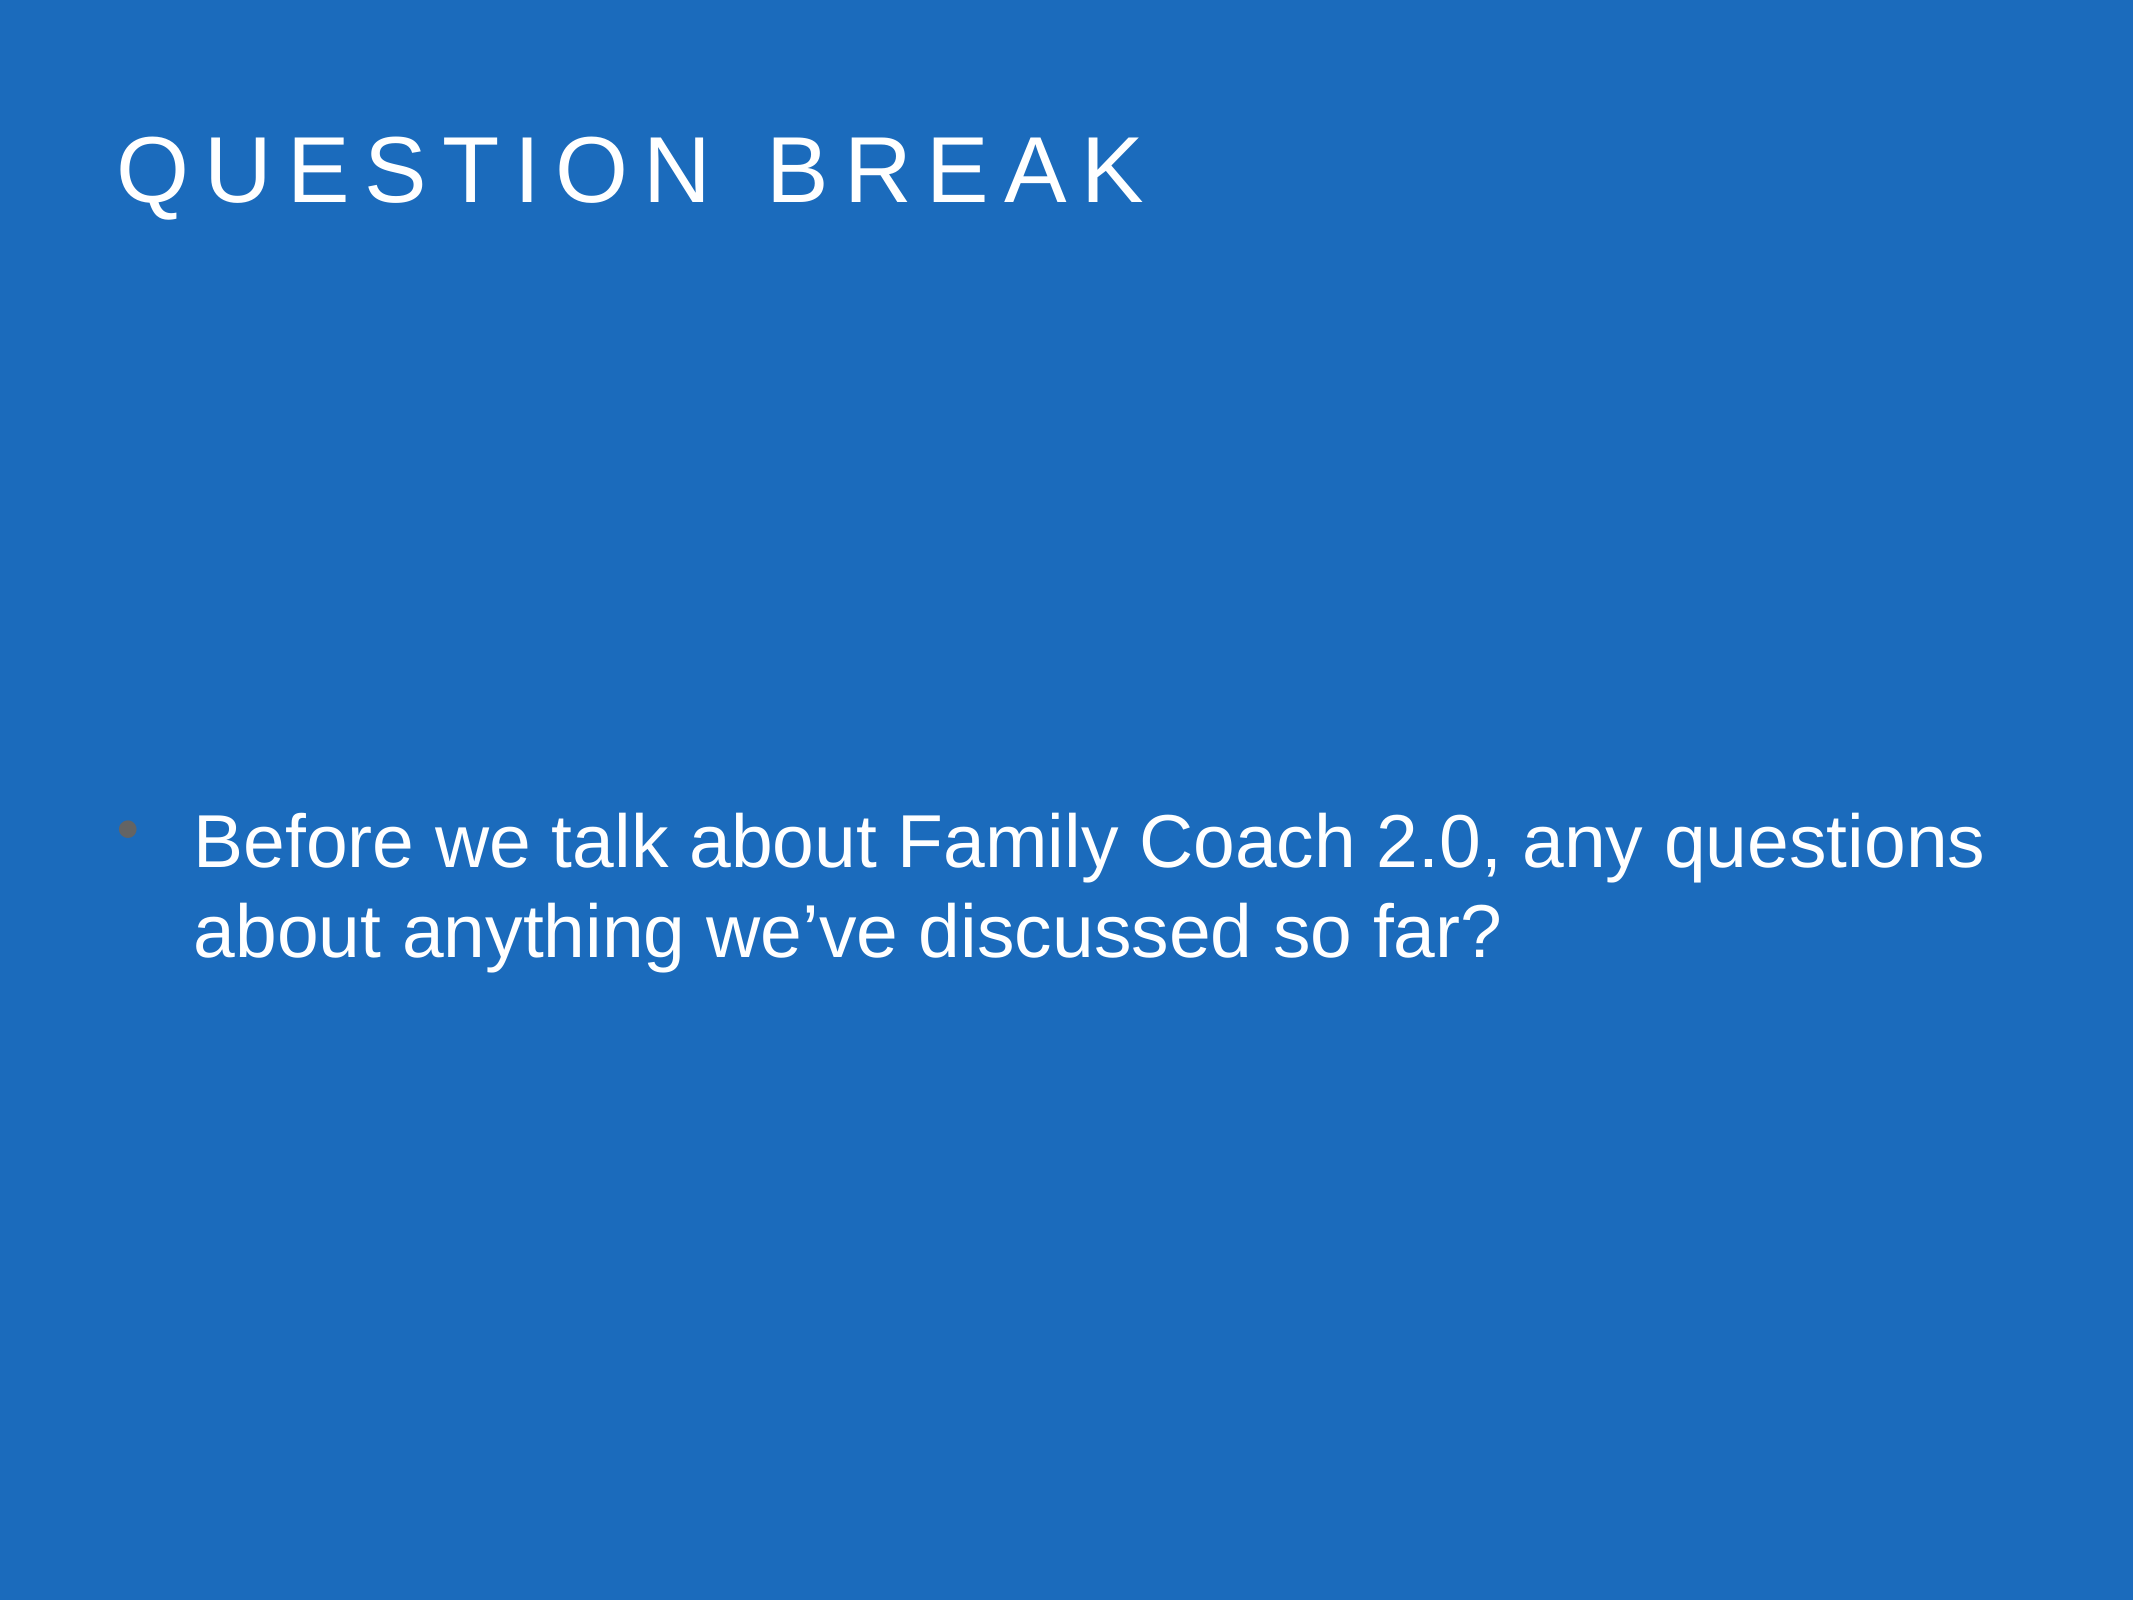

# Question Break
Before we talk about Family Coach 2.0, any questions about anything we’ve discussed so far?